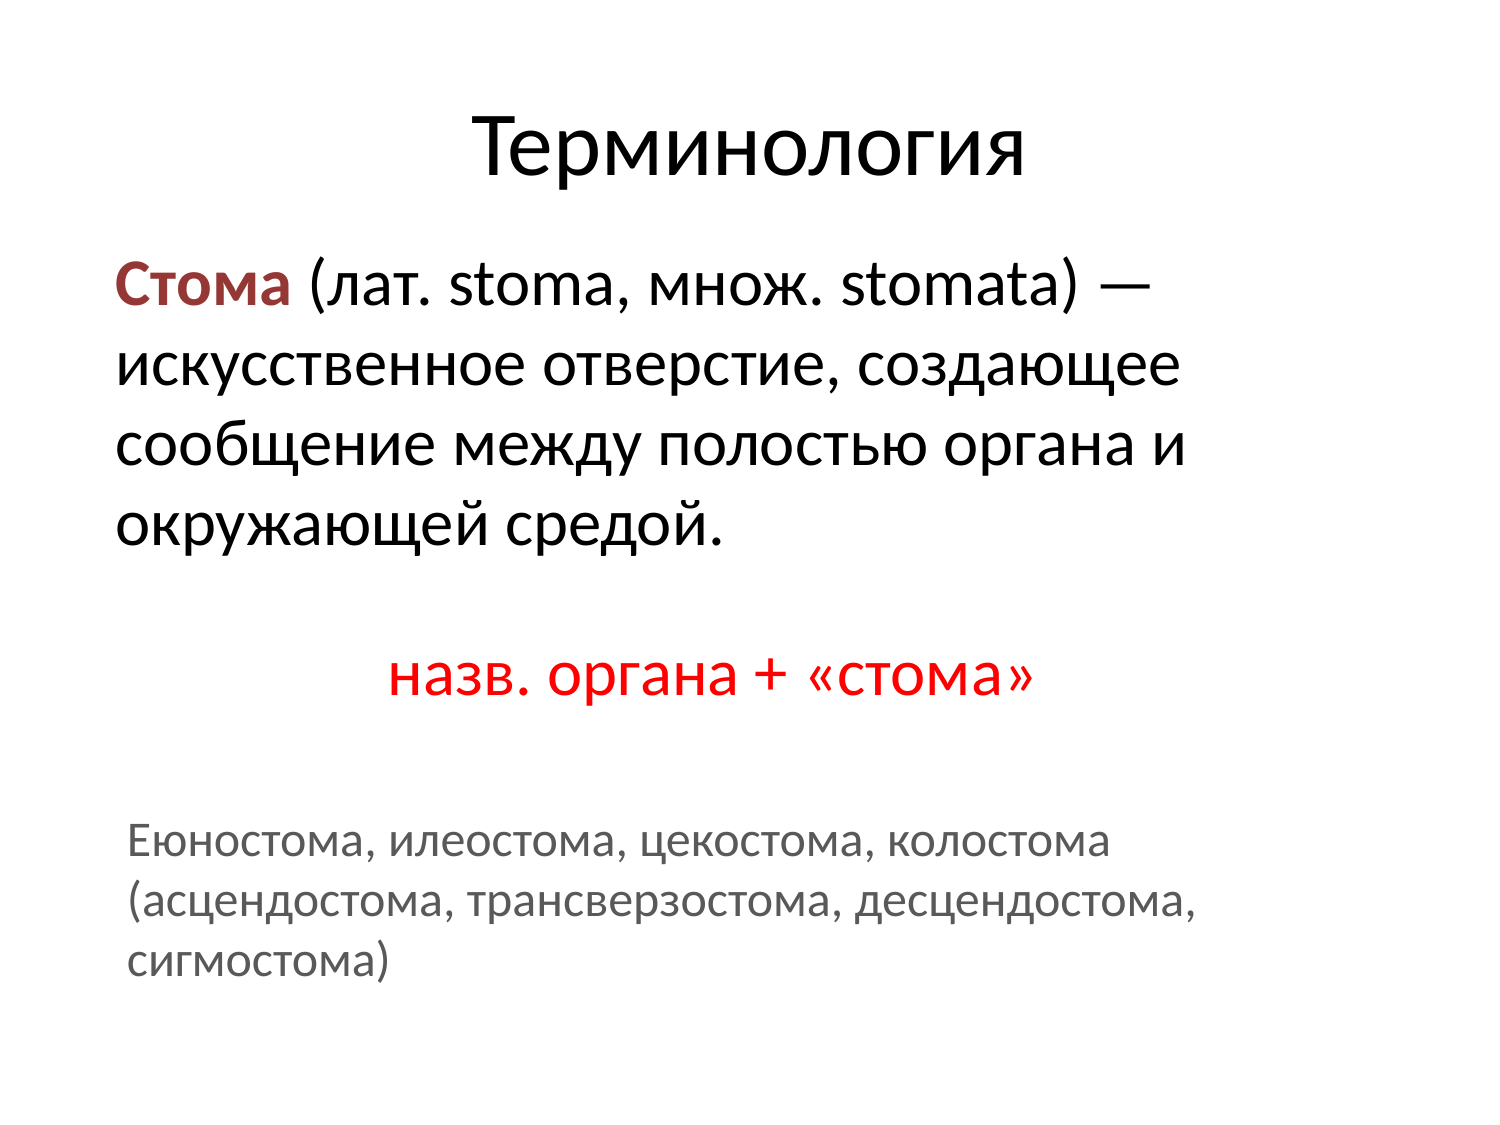

# Терминология
Стома (лат. stoma, множ. stomata) — искусственное отверстие, создающее сообщение между полостью органа и окружающей средой.
назв. органа + «стома»
Еюностома, илеостома, цекостома, колостома (асцендостома, трансверзостома, десцендостома, сигмостома)